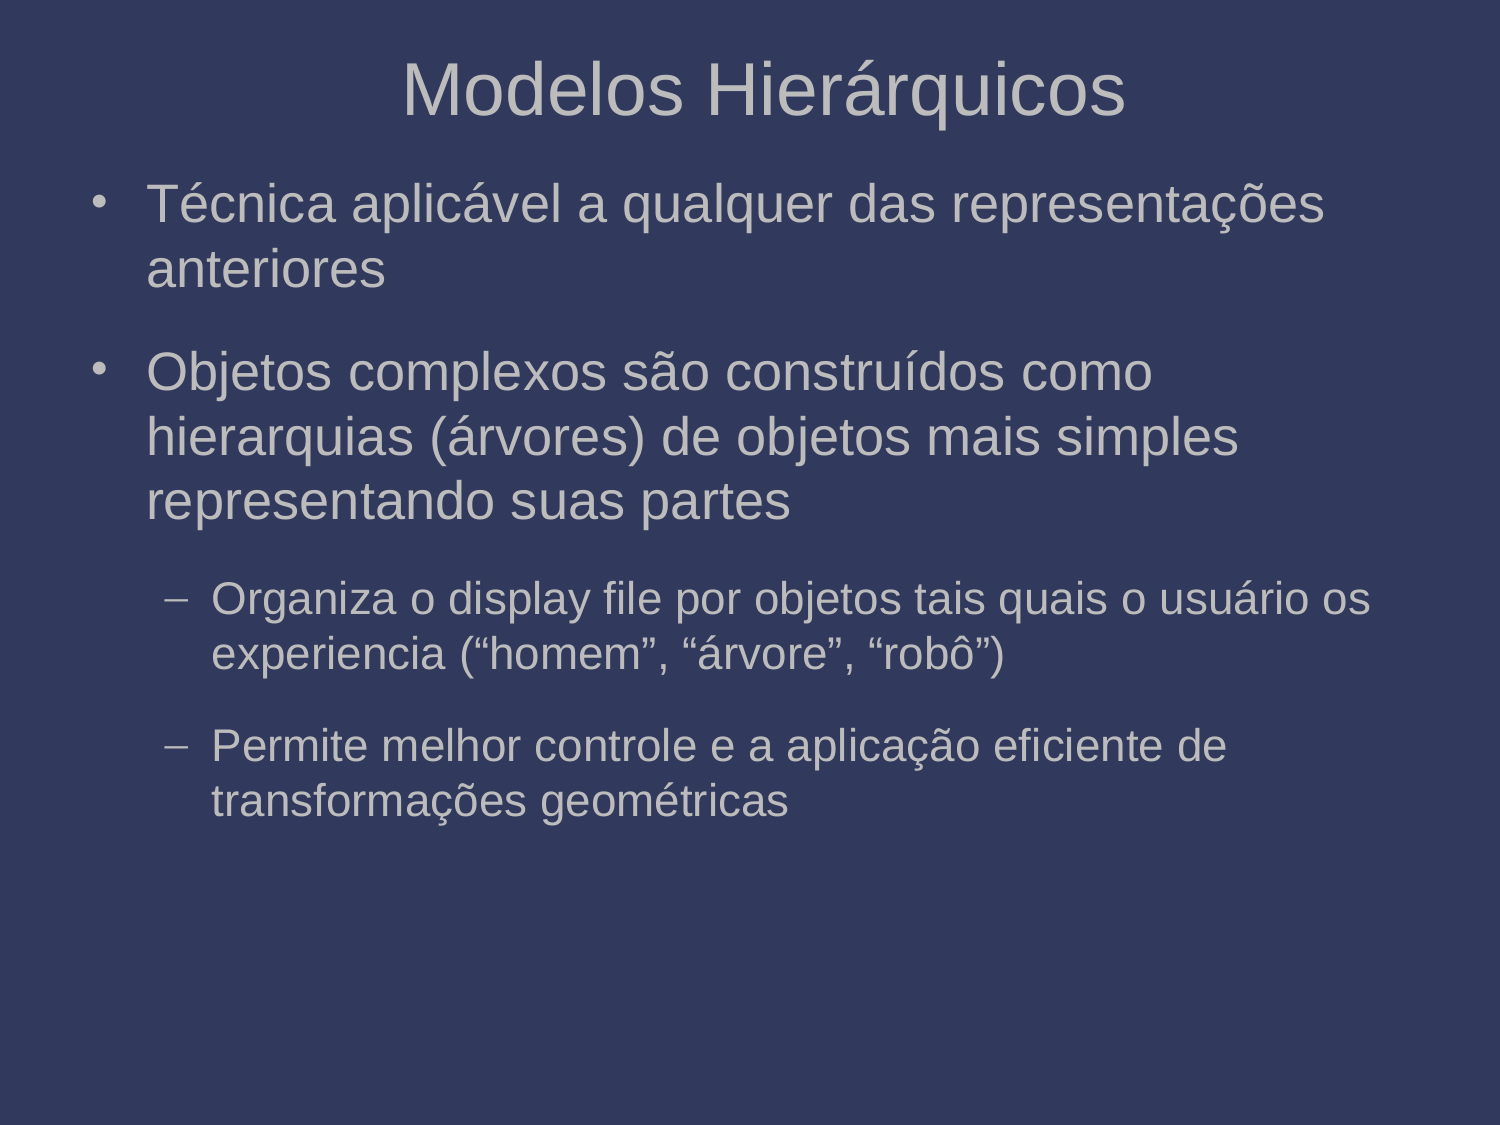

# Modelos Hierárquicos
Técnica aplicável a qualquer das representações anteriores
Objetos complexos são construídos como hierarquias (árvores) de objetos mais simples representando suas partes
Organiza o display file por objetos tais quais o usuário os experiencia (“homem”, “árvore”, “robô”)
Permite melhor controle e a aplicação eficiente de transformações geométricas